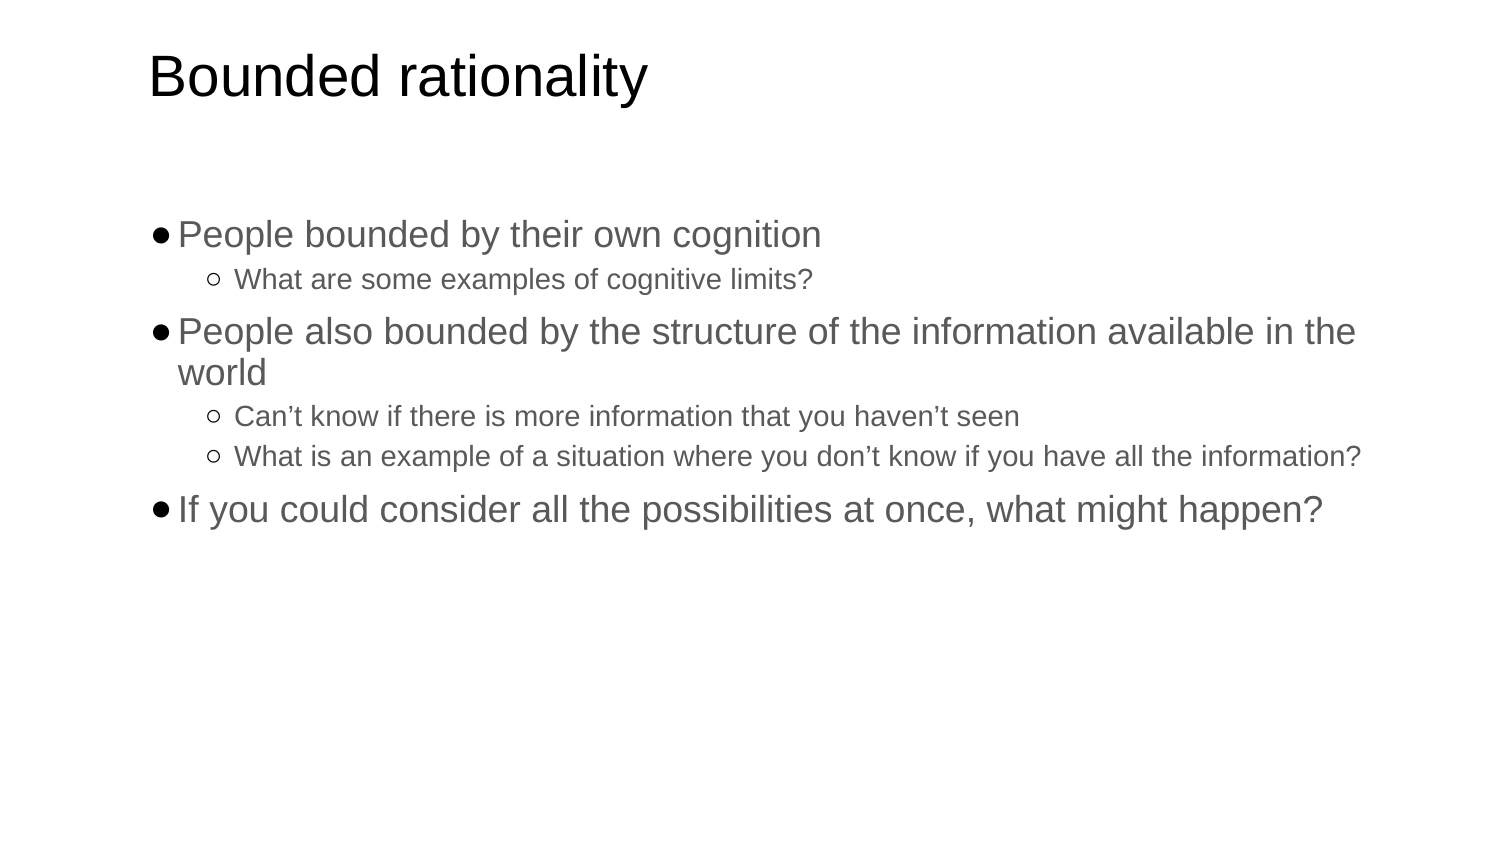

# Bounded rationality
People bounded by their own cognition
What are some examples of cognitive limits?
People also bounded by the structure of the information available in the world
Can’t know if there is more information that you haven’t seen
What is an example of a situation where you don’t know if you have all the information?
If you could consider all the possibilities at once, what might happen?